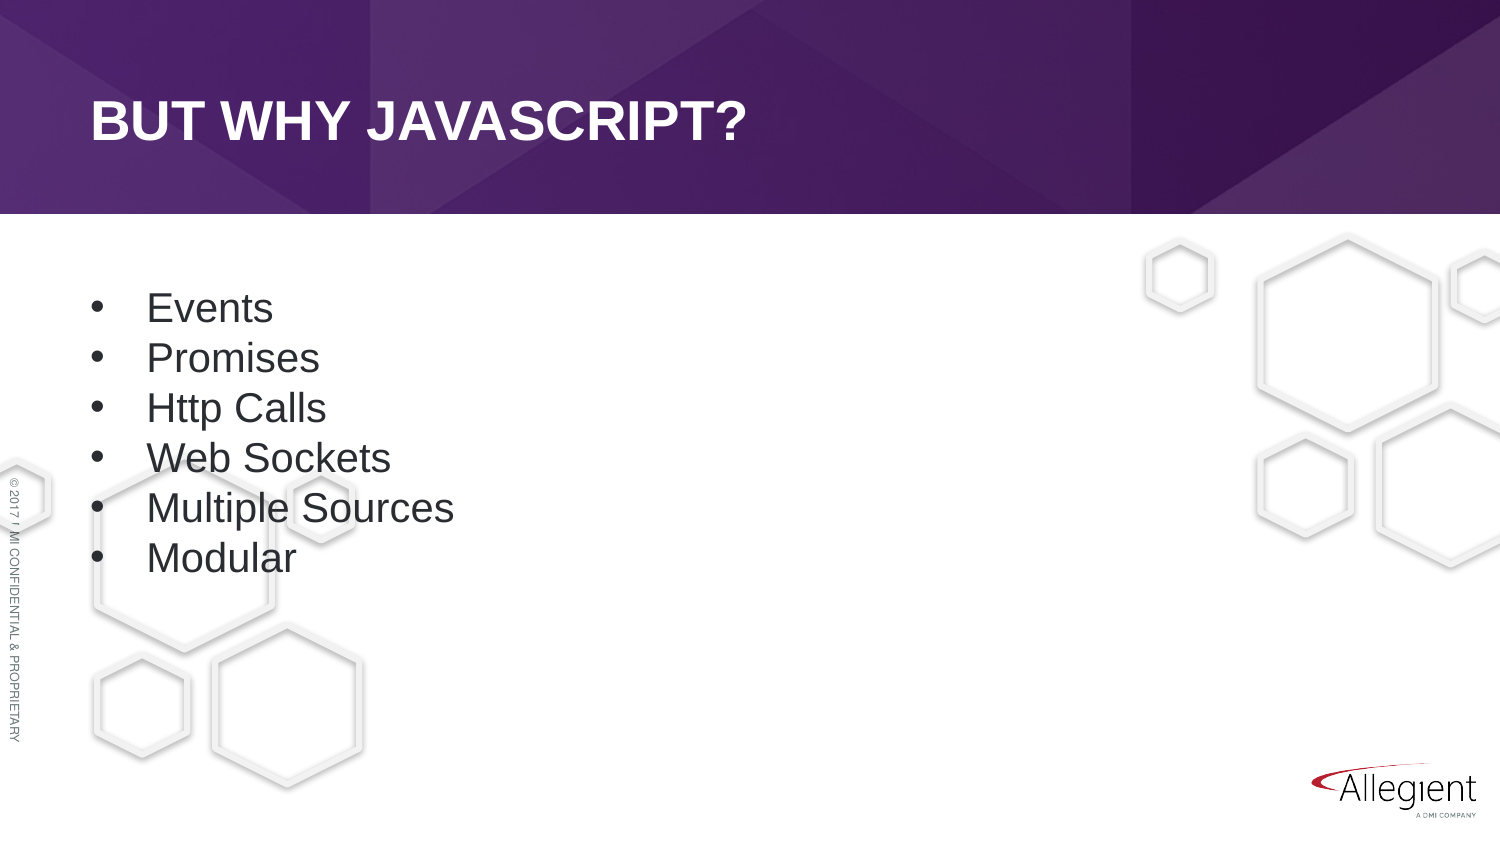

# But why javascript?

Events
Promises
Http Calls
Web Sockets
Multiple Sources
Modular